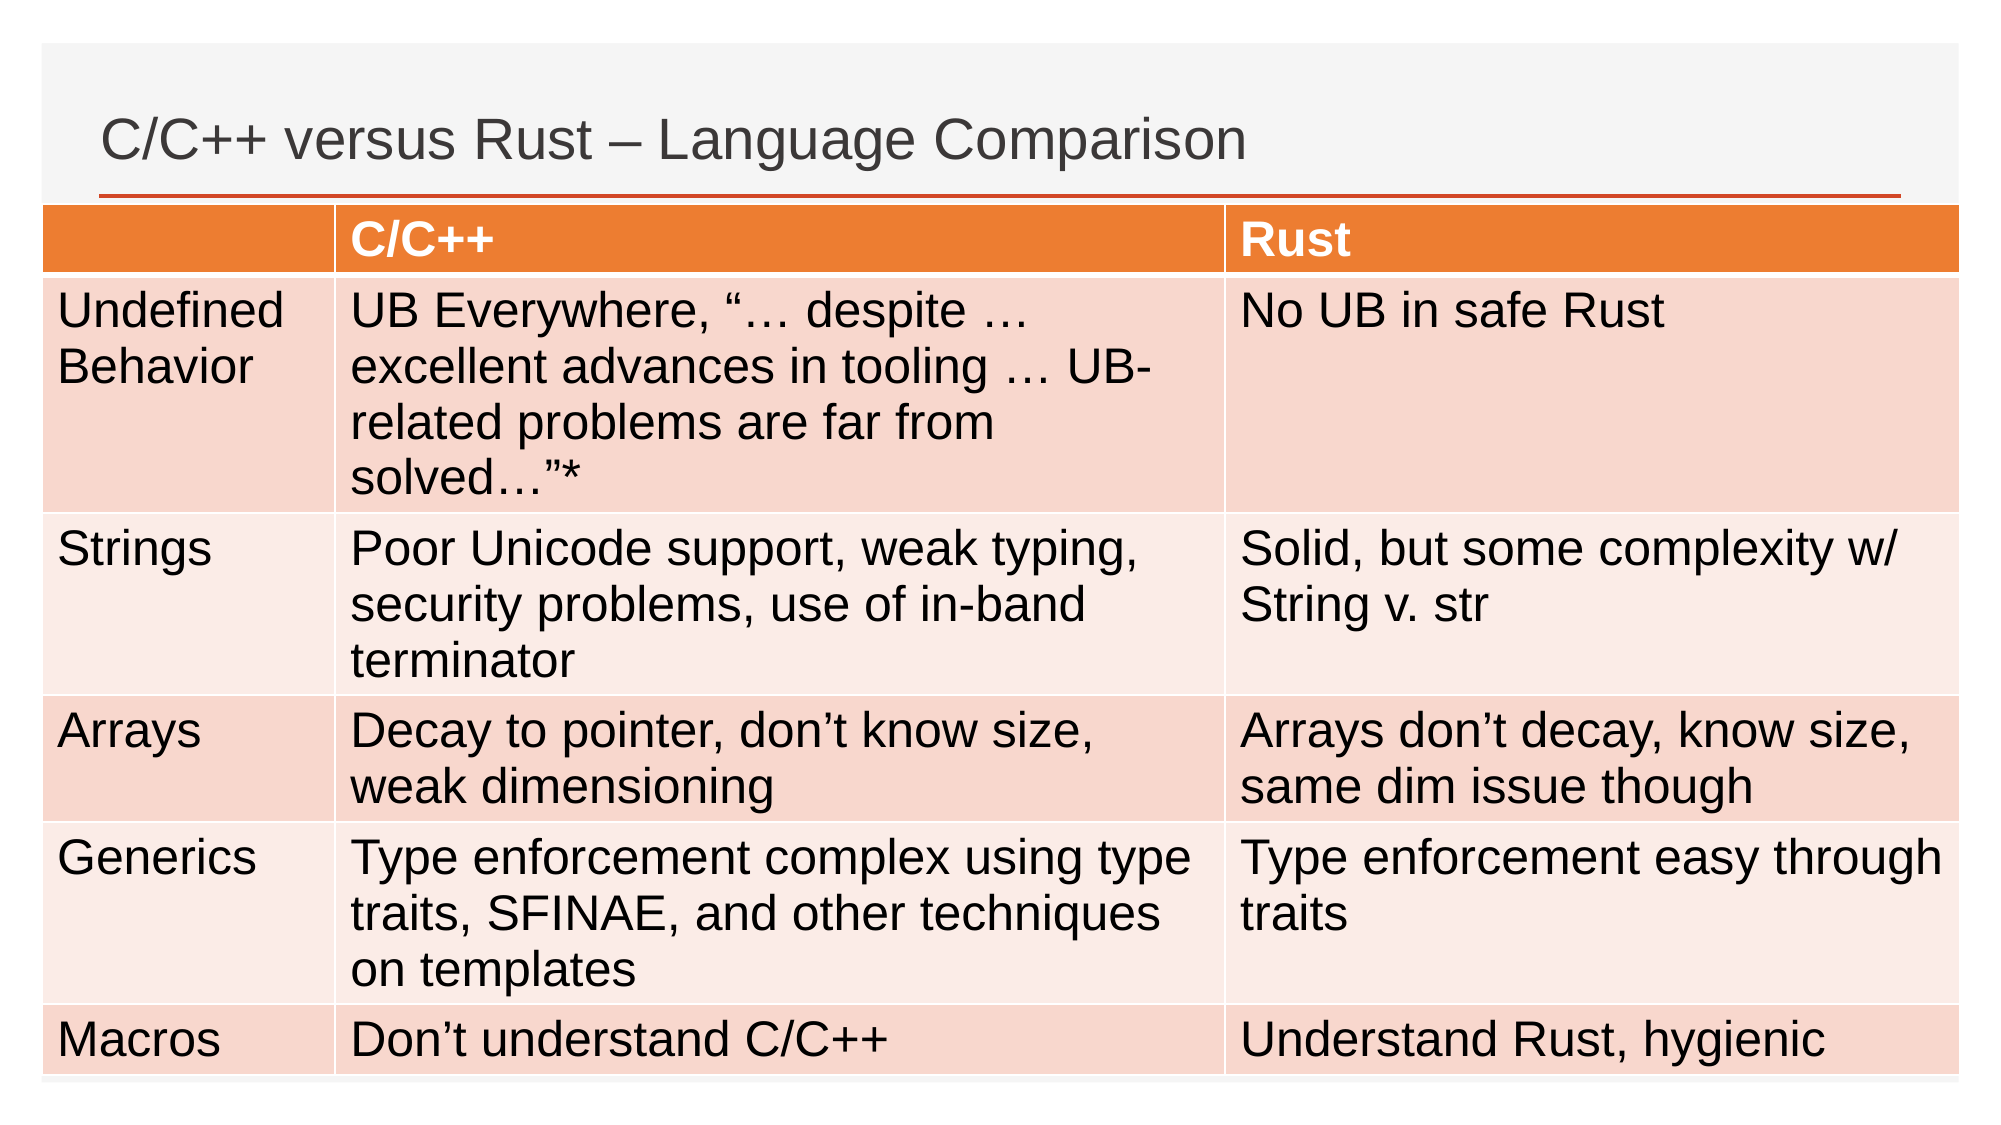

# C/C++ versus Rust – Language Comparison
|  | C/C++ | Rust |
| --- | --- | --- |
| Undefined Behavior | UB Everywhere, “… despite … excellent advances in tooling … UB-related problems are far from solved…”\* | No UB in safe Rust |
| Strings | Poor Unicode support, weak typing, security problems, use of in-band terminator | Solid, but some complexity w/ String v. str |
| Arrays | Decay to pointer, don’t know size, weak dimensioning | Arrays don’t decay, know size, same dim issue though |
| Generics | Type enforcement complex using type traits, SFINAE, and other techniques on templates | Type enforcement easy through traits |
| Macros | Don’t understand C/C++ | Understand Rust, hygienic |